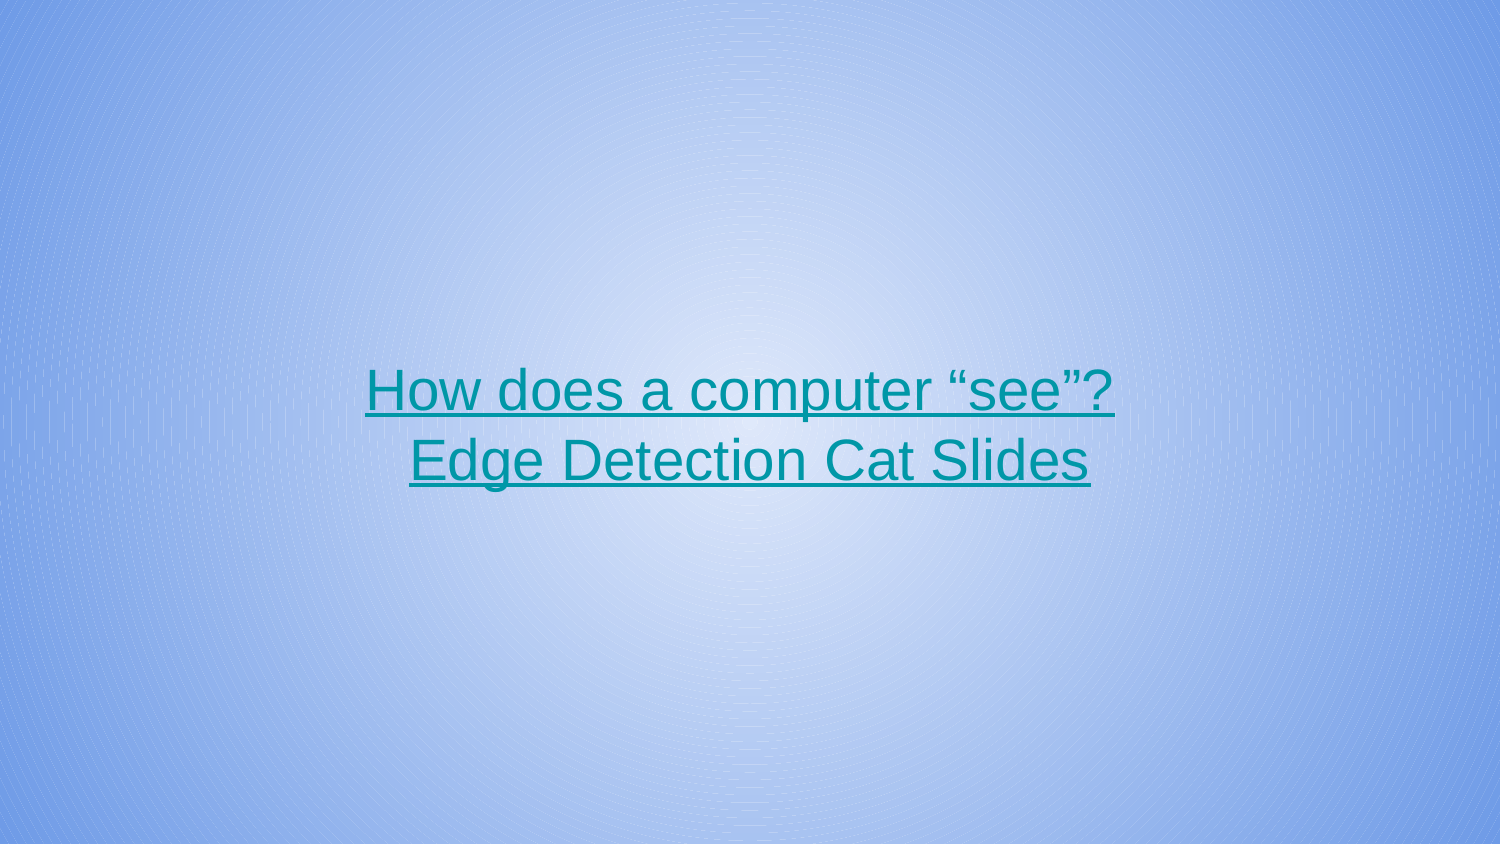

How does a computer “see”?
Edge Detection Cat Slides